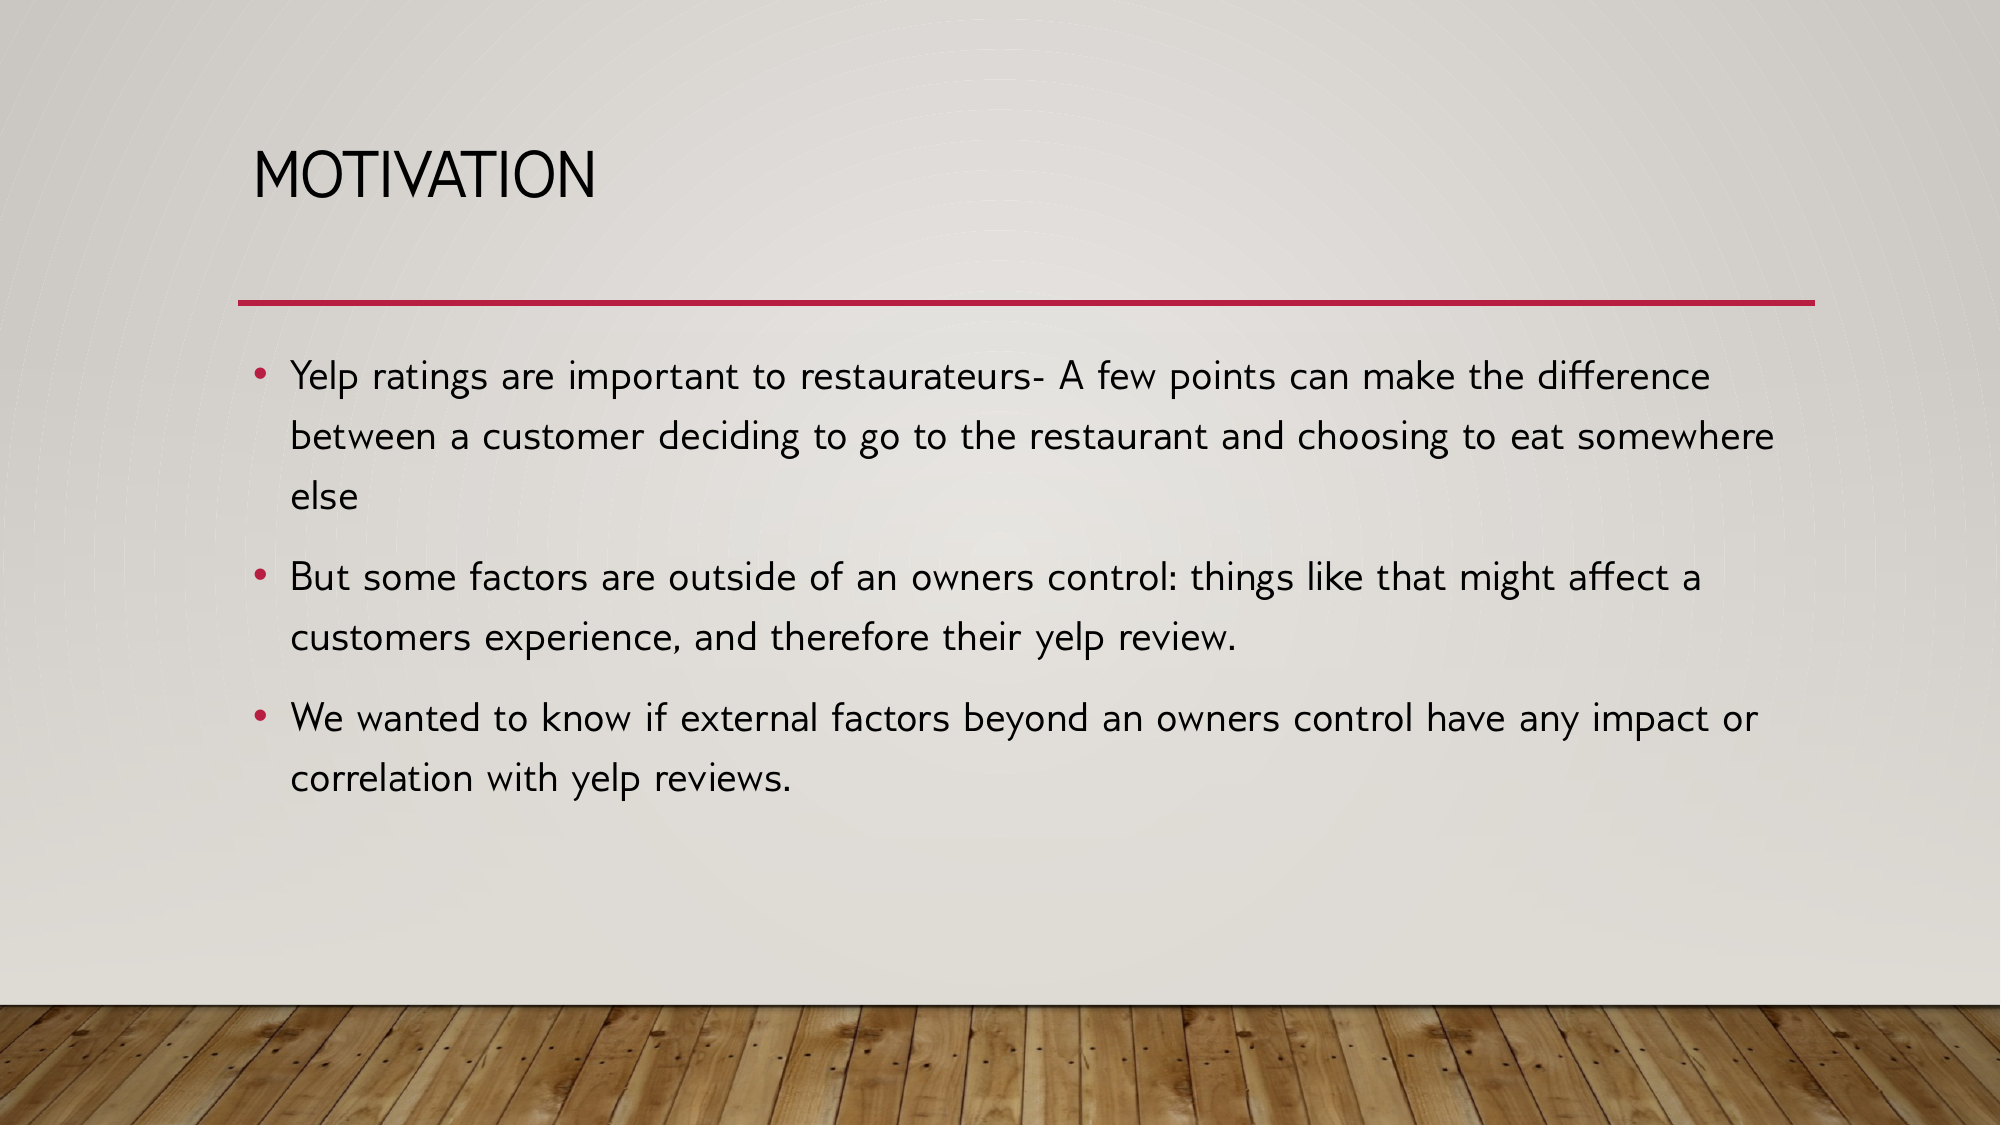

# MotivatioN
Yelp ratings are important to restaurateurs- A few points can make the difference between a customer deciding to go to the restaurant and choosing to eat somewhere else
But some factors are outside of an owners control: things like that might affect a customers experience, and therefore their yelp review.
We wanted to know if external factors beyond an owners control have any impact or correlation with yelp reviews.